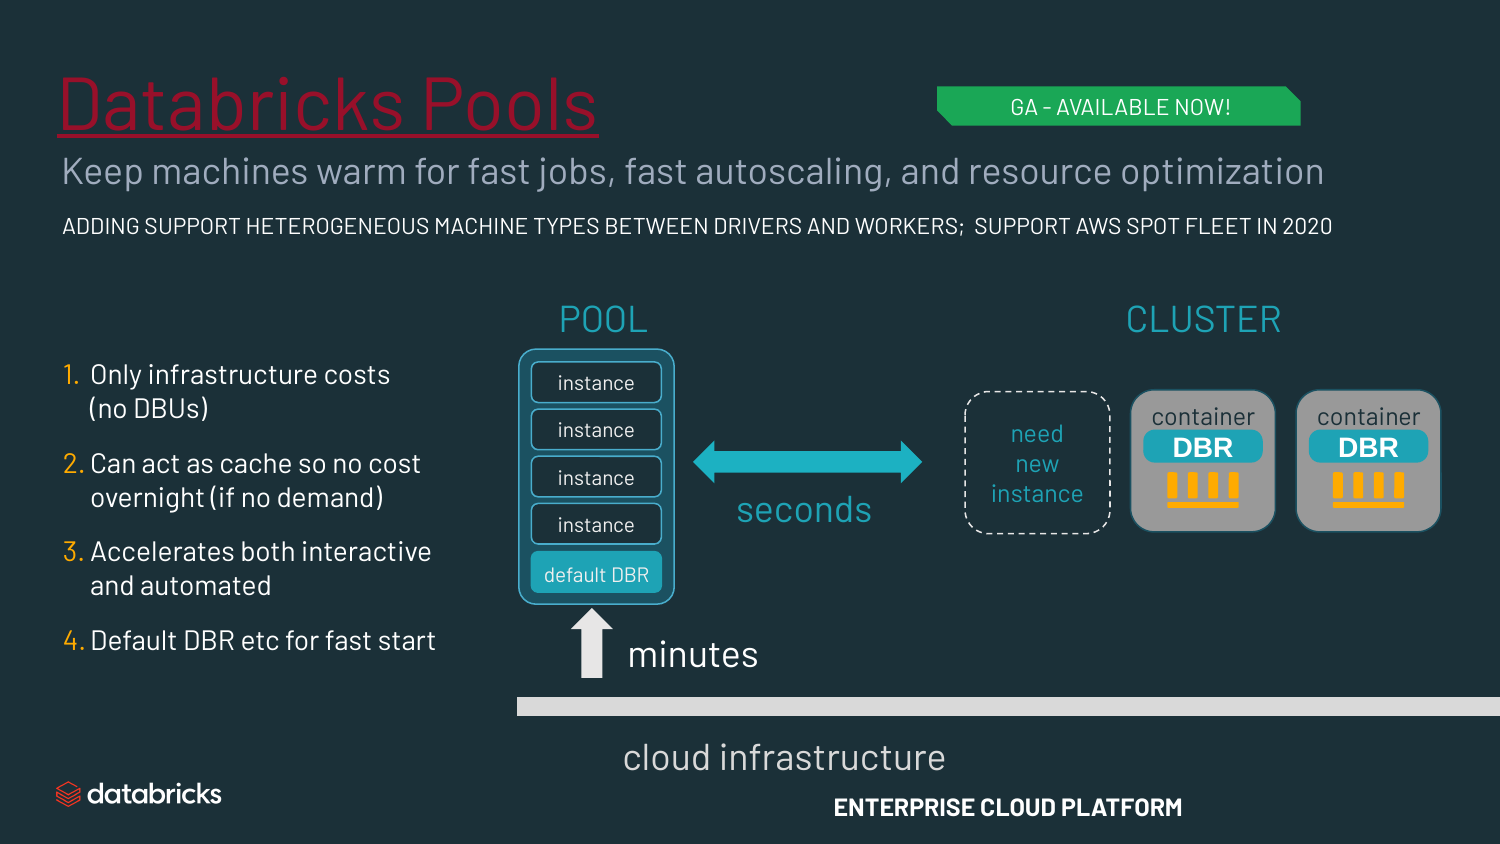

# Databricks Pools
 GA - AVAILABLE NOW!
Keep machines warm for fast jobs, fast autoscaling, and resource optimization
ADDING SUPPORT HETEROGENEOUS MACHINE TYPES BETWEEN DRIVERS AND WORKERS;  SUPPORT AWS SPOT FLEET IN 2020

POOL
CLUSTER
Only infrastructure costs
(no DBUs)
Can act as cache so no cost overnight (if no demand)
Accelerates both interactive and automated
Default DBR etc for fast start

instance

container
container

need new instance
instance
DBR
DBR

instance

seconds
instance
default DBR

minutes
cloud infrastructure
ENTERPRISE CLOUD PLATFORM